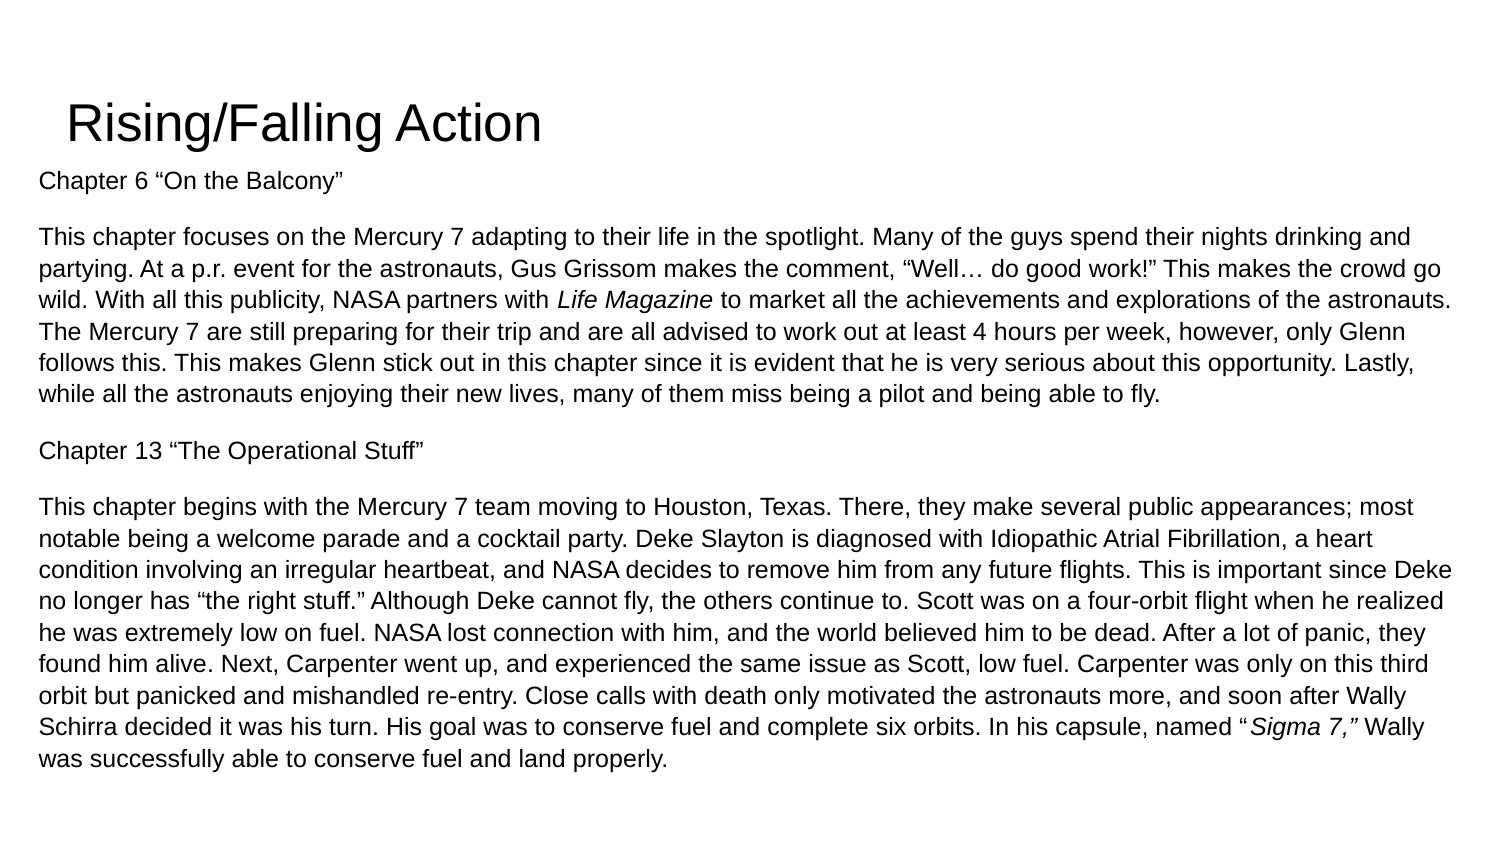

# Rising/Falling Action
Chapter 6 “On the Balcony”
This chapter focuses on the Mercury 7 adapting to their life in the spotlight. Many of the guys spend their nights drinking and partying. At a p.r. event for the astronauts, Gus Grissom makes the comment, “Well… do good work!” This makes the crowd go wild. With all this publicity, NASA partners with Life Magazine to market all the achievements and explorations of the astronauts. The Mercury 7 are still preparing for their trip and are all advised to work out at least 4 hours per week, however, only Glenn follows this. This makes Glenn stick out in this chapter since it is evident that he is very serious about this opportunity. Lastly, while all the astronauts enjoying their new lives, many of them miss being a pilot and being able to fly.
Chapter 13 “The Operational Stuff”
This chapter begins with the Mercury 7 team moving to Houston, Texas. There, they make several public appearances; most notable being a welcome parade and a cocktail party. Deke Slayton is diagnosed with Idiopathic Atrial Fibrillation, a heart condition involving an irregular heartbeat, and NASA decides to remove him from any future flights. This is important since Deke no longer has “the right stuff.” Although Deke cannot fly, the others continue to. Scott was on a four-orbit flight when he realized he was extremely low on fuel. NASA lost connection with him, and the world believed him to be dead. After a lot of panic, they found him alive. Next, Carpenter went up, and experienced the same issue as Scott, low fuel. Carpenter was only on this third orbit but panicked and mishandled re-entry. Close calls with death only motivated the astronauts more, and soon after Wally Schirra decided it was his turn. His goal was to conserve fuel and complete six orbits. In his capsule, named “Sigma 7,” Wally was successfully able to conserve fuel and land properly.